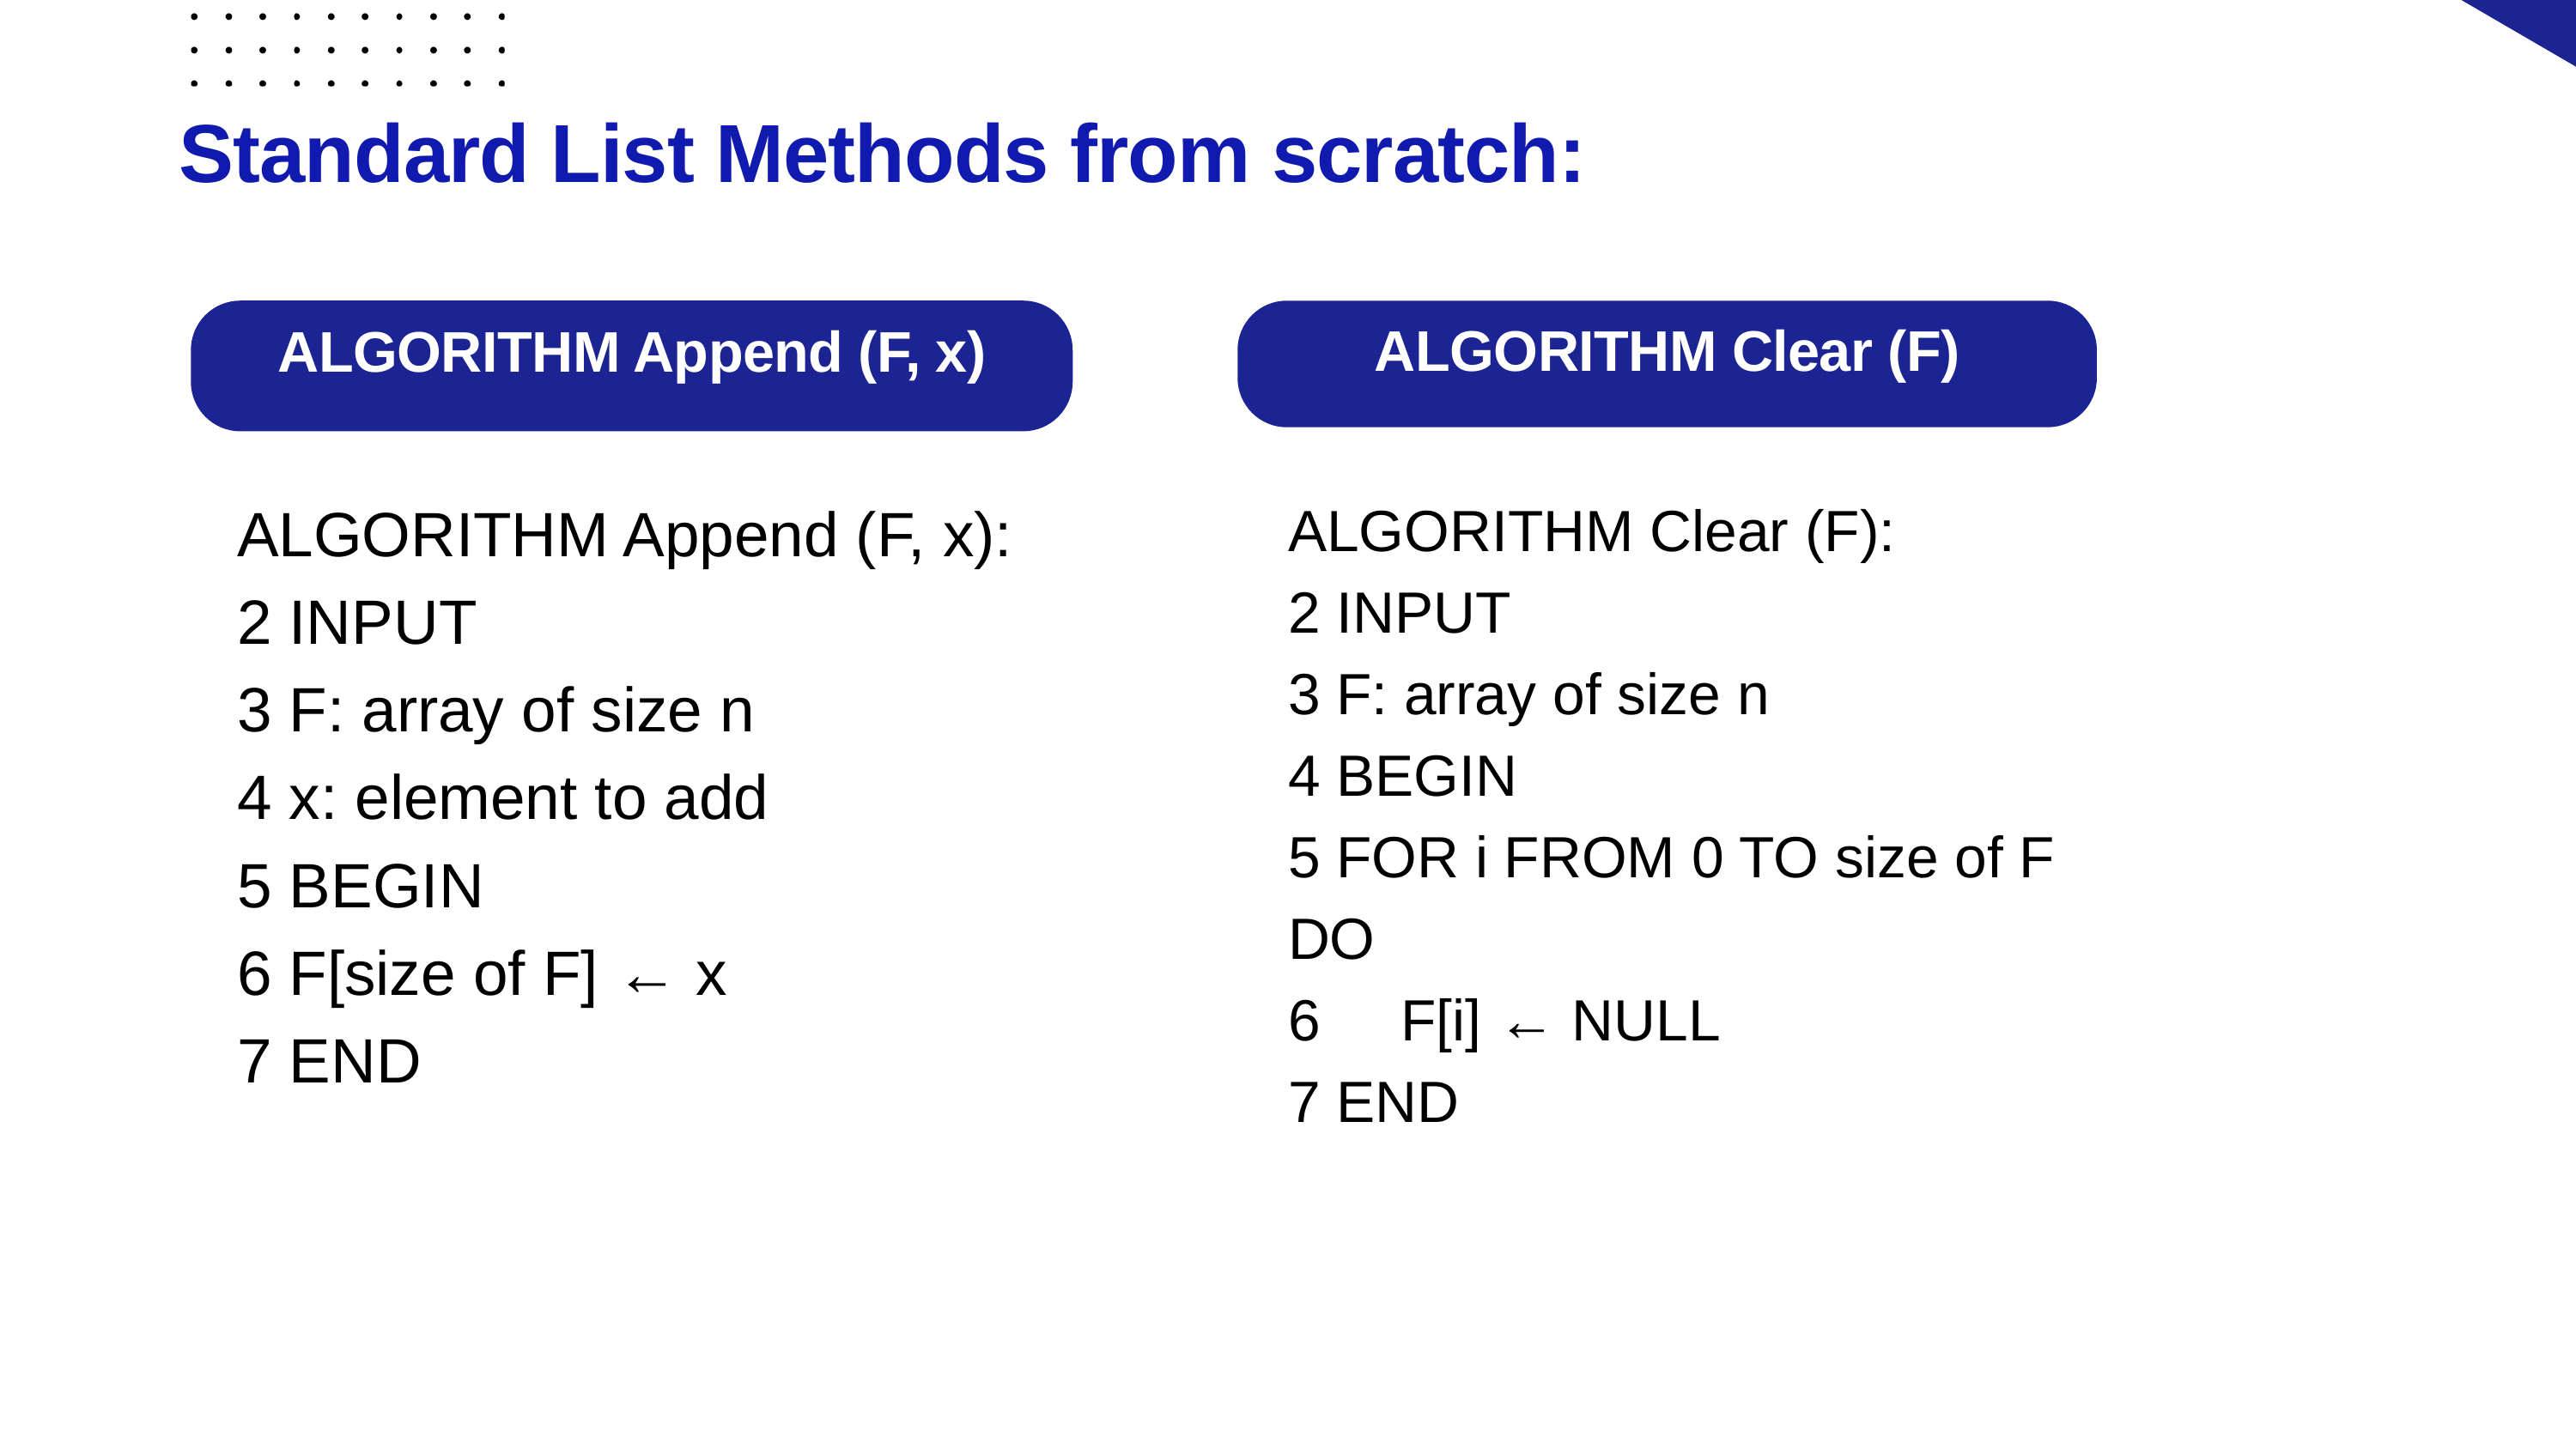

Standard List Methods from scratch:

ALGORITHM Append (F, x)

ALGORITHM Clear (F)
ALGORITHM Append (F, x):
2 INPUT
3 F: array of size n
4 x: element to add
5 BEGIN
6 F[size of F] ← x
7 END

ALGORITHM Clear (F):
2 INPUT
3 F: array of size n
4 BEGIN
5 FOR i FROM 0 TO size of F DO
6     F[i] ← NULL
7 END